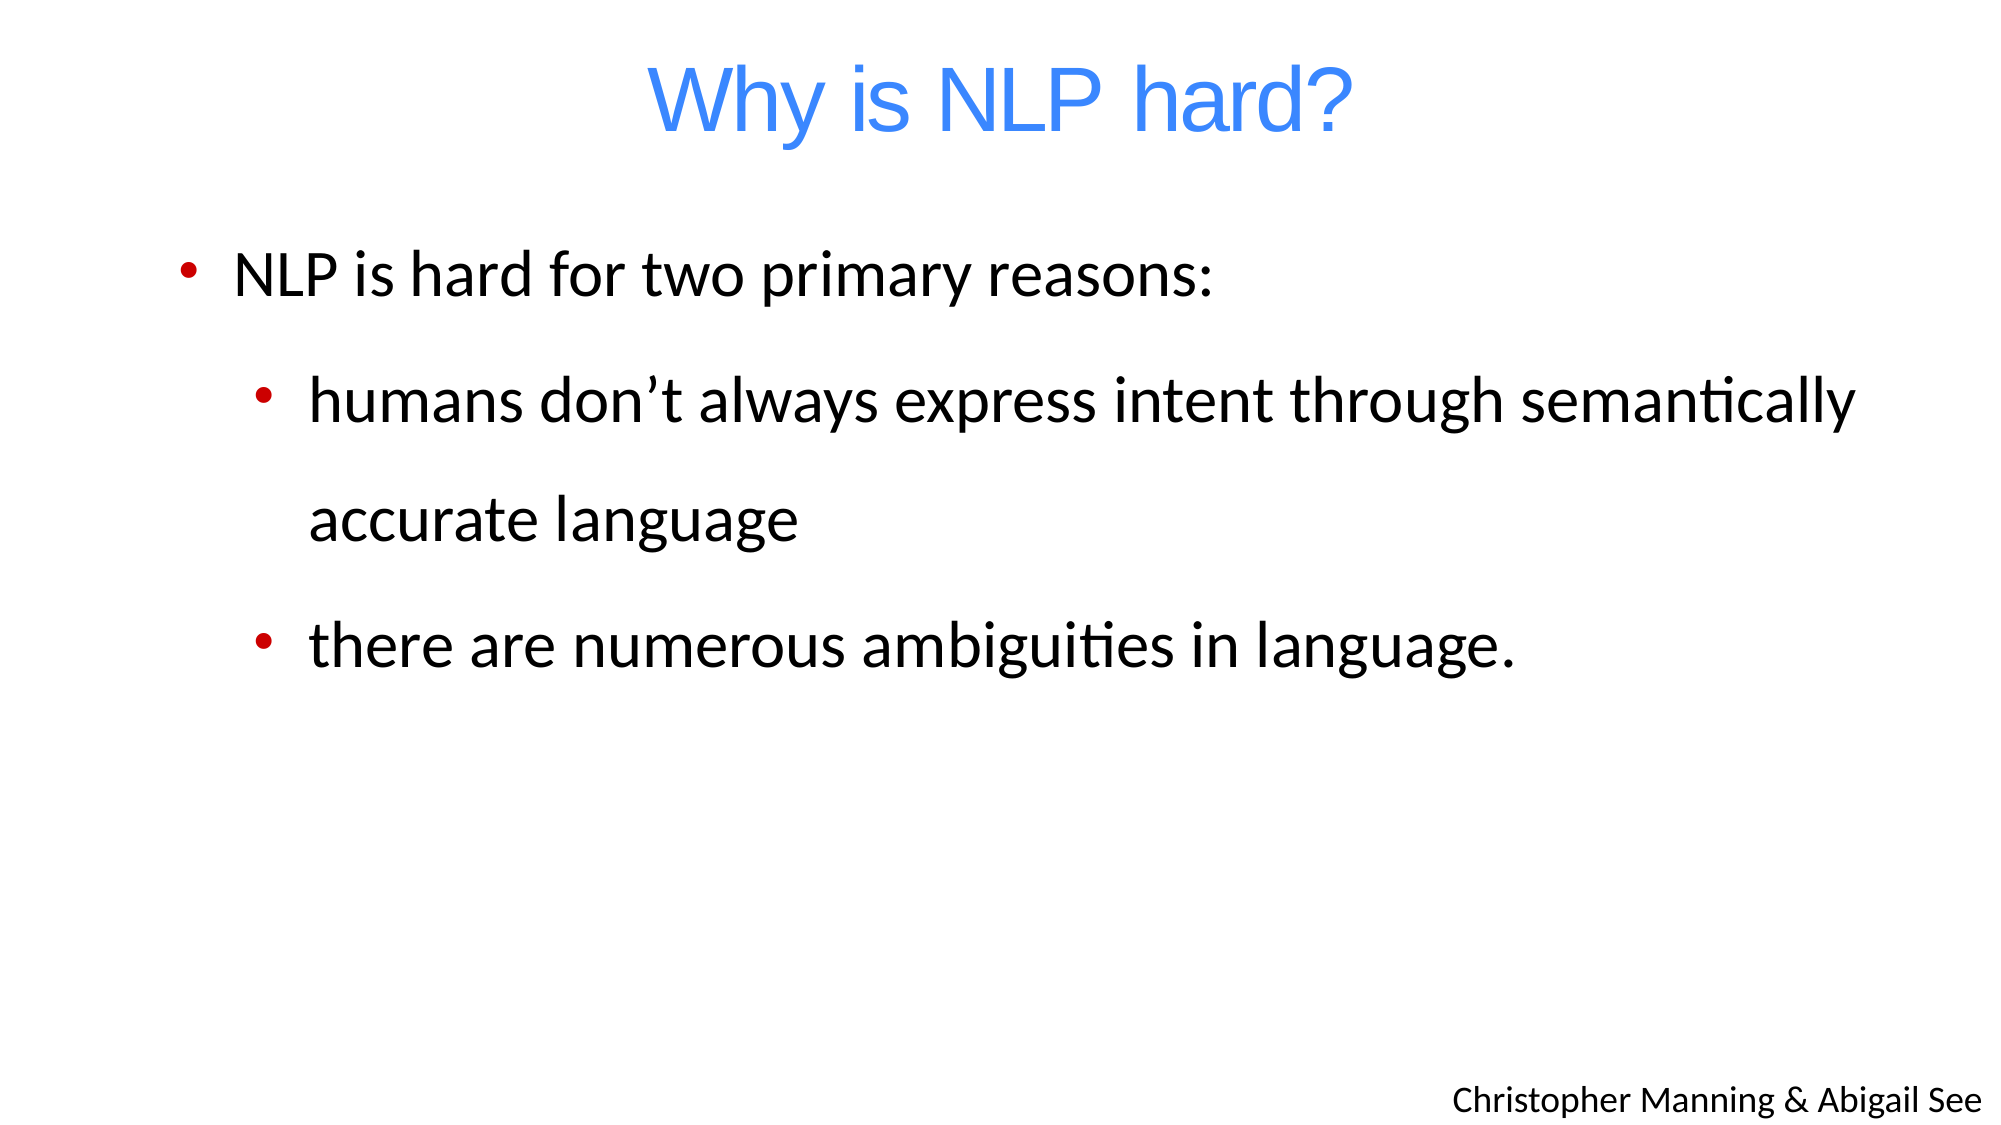

# Why is NLP hard?
NLP is hard for two primary reasons:
humans don’t always express intent through semantically accurate language
there are numerous ambiguities in language.

Christopher Manning & Abigail See